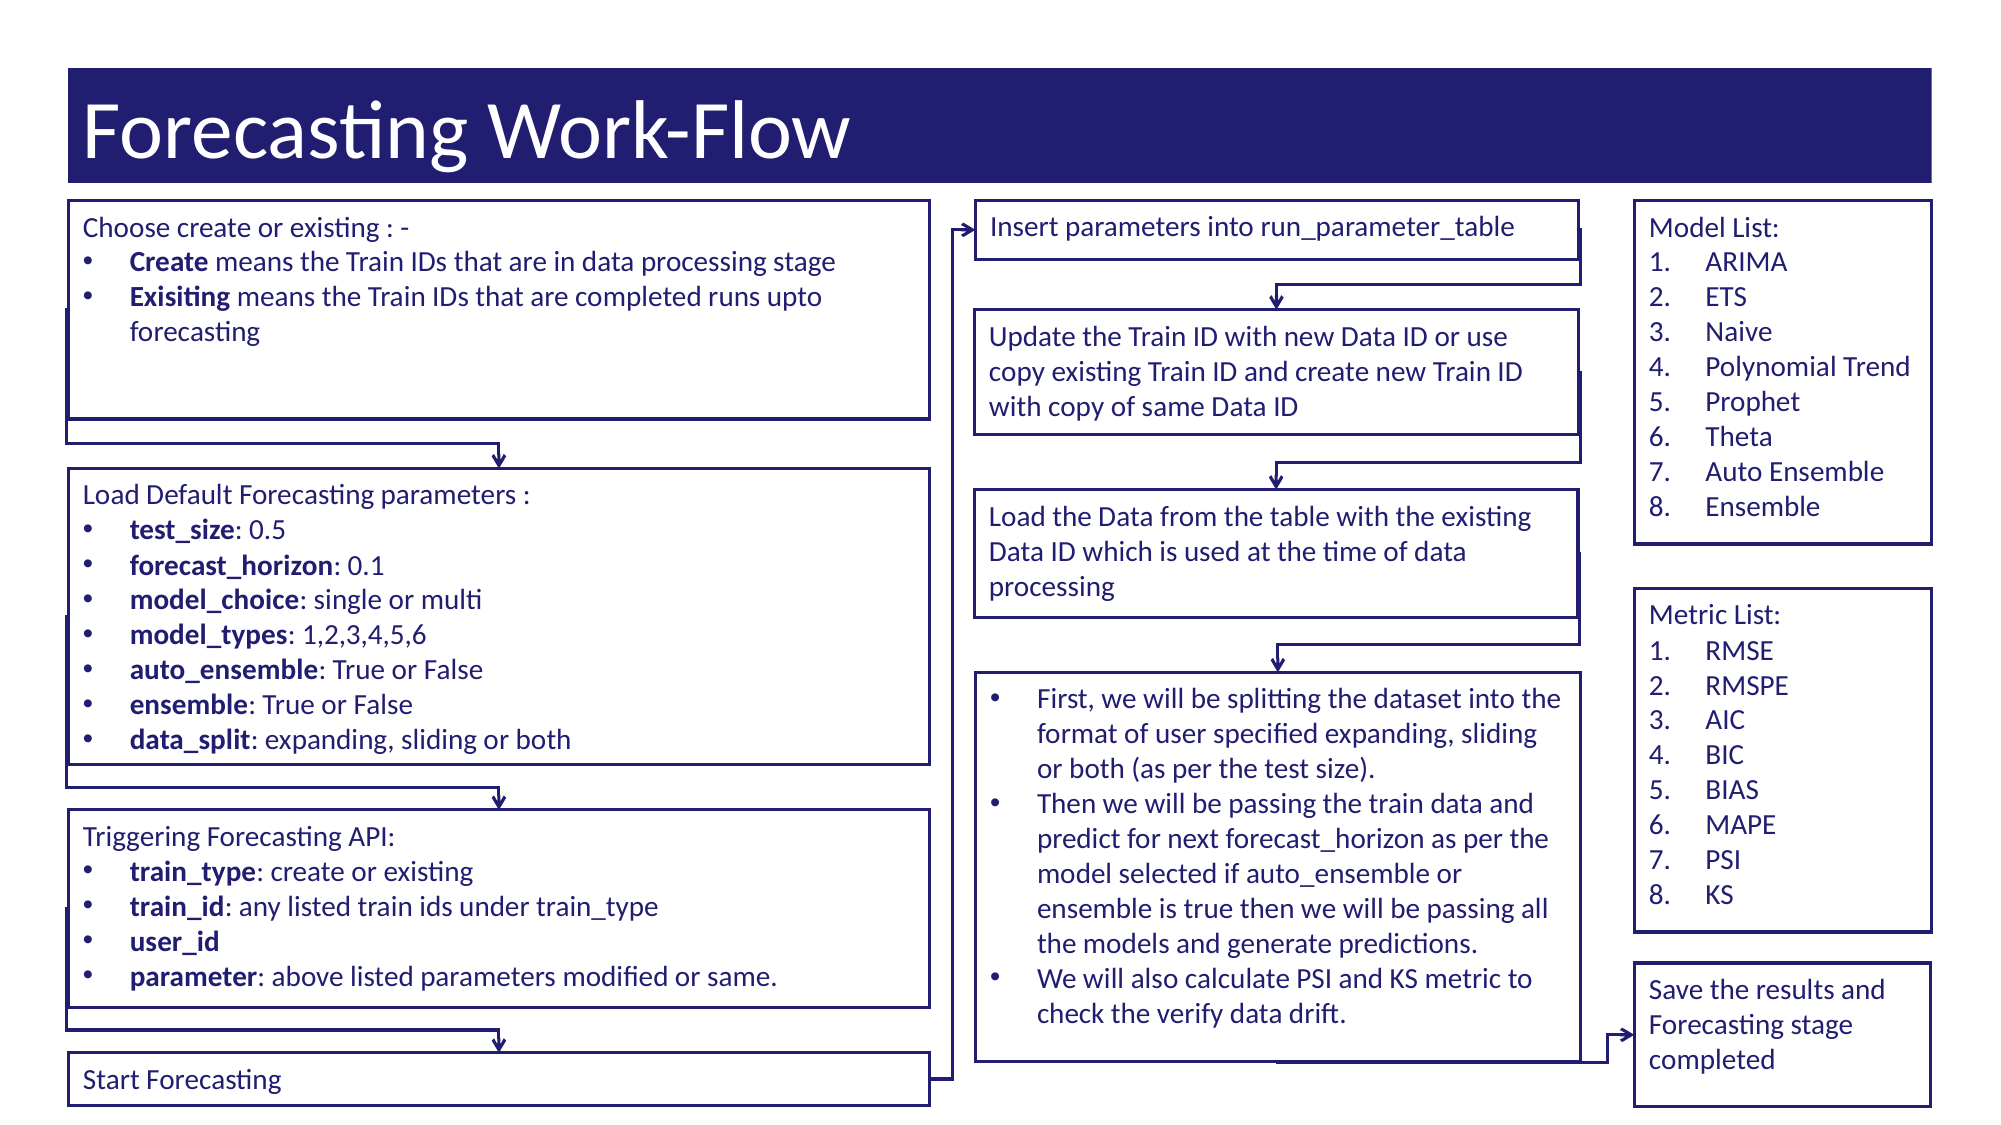

Forecasting Work-Flow
Choose create or existing : -
Create means the Train IDs that are in data processing stage
Exisiting means the Train IDs that are completed runs upto forecasting
Insert parameters into run_parameter_table
Model List:
ARIMA
ETS
Naive
Polynomial Trend
Prophet
Theta
Auto Ensemble
Ensemble
Update the Train ID with new Data ID or use copy existing Train ID and create new Train ID with copy of same Data ID
Load Default Forecasting parameters :
test_size: 0.5
forecast_horizon: 0.1
model_choice: single or multi
model_types: 1,2,3,4,5,6
auto_ensemble: True or False
ensemble: True or False
data_split: expanding, sliding or both
Load the Data from the table with the existing Data ID which is used at the time of data processing
Metric List:
RMSE
RMSPE
AIC
BIC
BIAS
MAPE
PSI
KS

First, we will be splitting the dataset into the format of user specified expanding, sliding or both (as per the test size).
Then we will be passing the train data and predict for next forecast_horizon as per the model selected if auto_ensemble or ensemble is true then we will be passing all the models and generate predictions.
We will also calculate PSI and KS metric to check the verify data drift.

Triggering Forecasting API:
train_type: create or existing
train_id: any listed train ids under train_type
user_id
parameter: above listed parameters modified or same.
Save the results and Forecasting stage completed
Start Forecasting